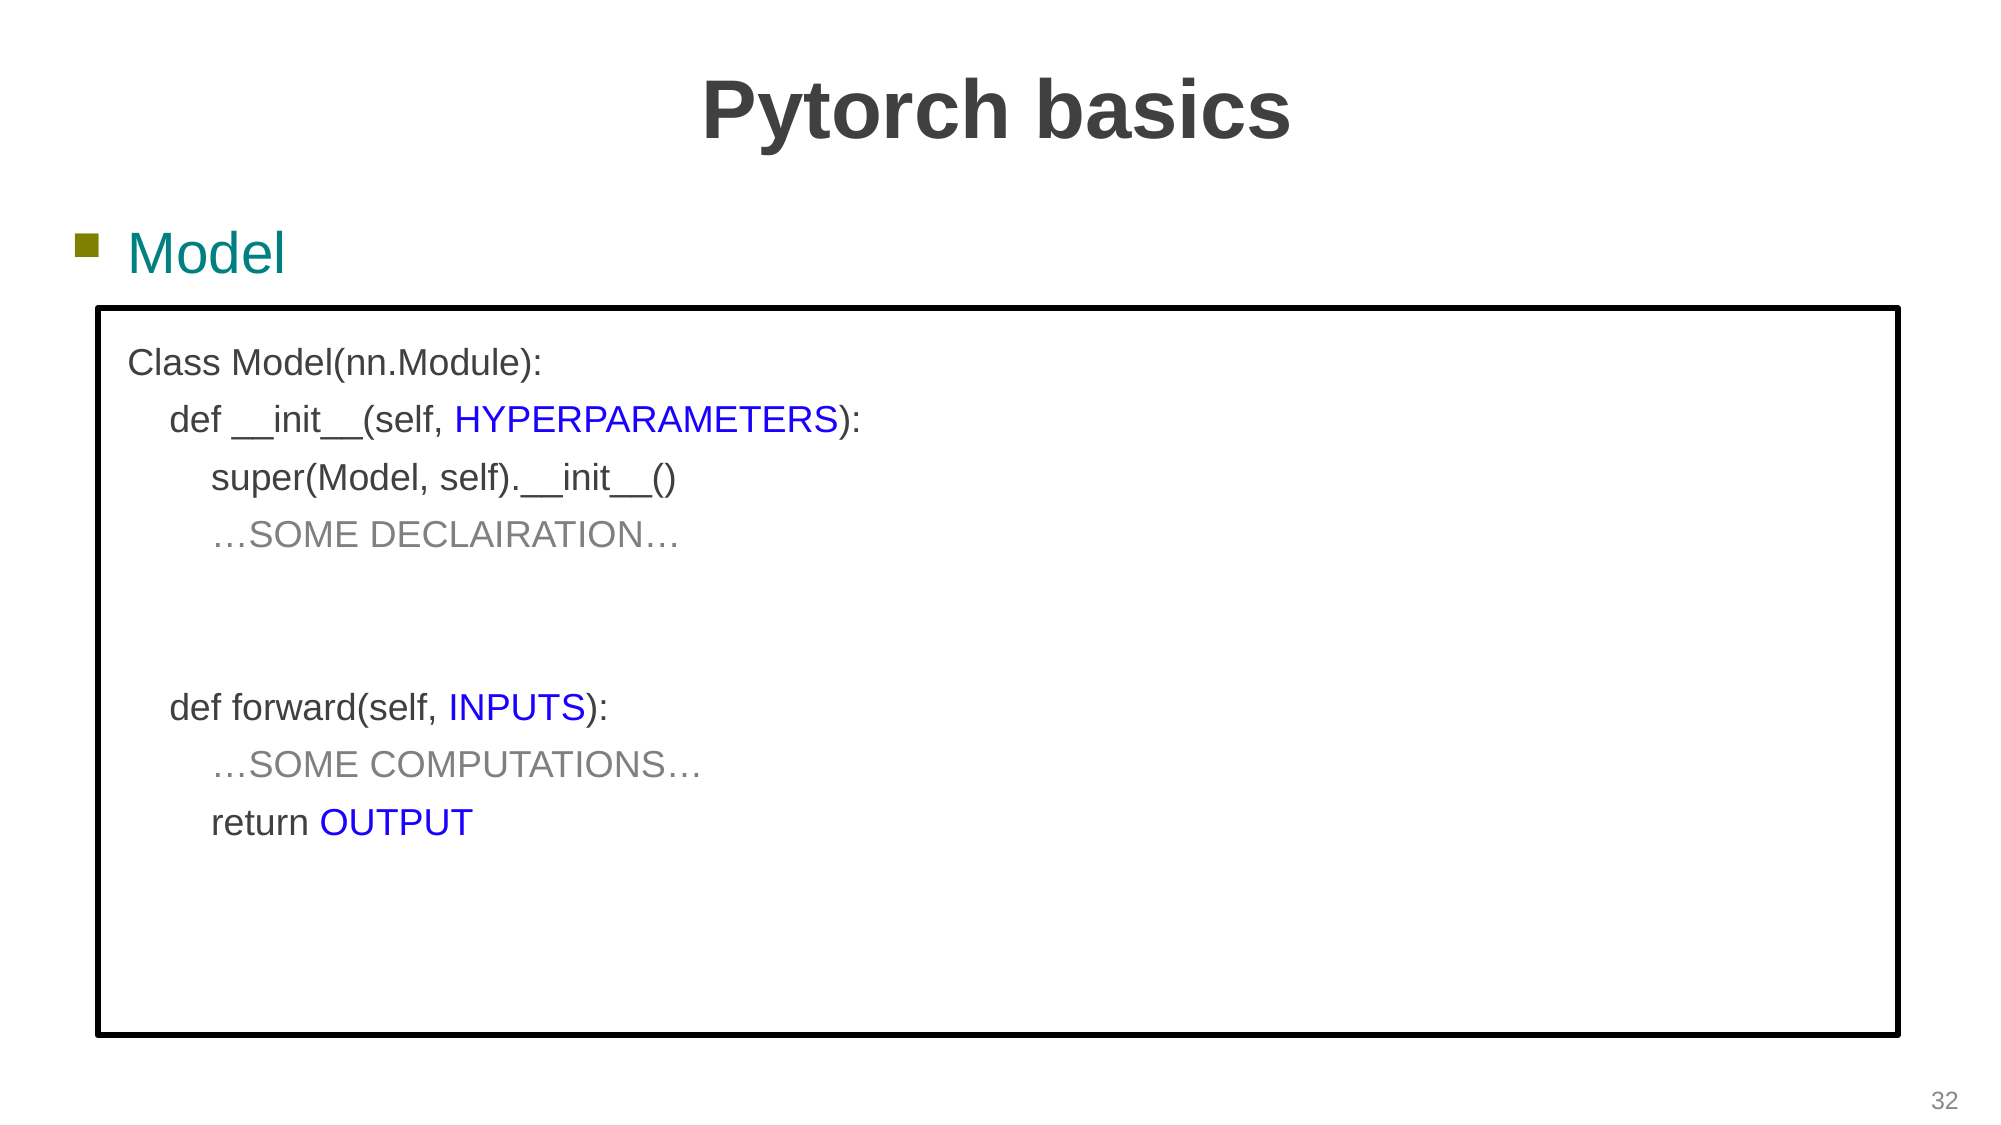

# Pytorch basics
Model
Class Model(nn.Module):
    def __init__(self, HYPERPARAMETERS):
        super(Model, self).__init__()
        …SOME DECLAIRATION…

    def forward(self, INPUTS):
        …SOME COMPUTATIONS…
        return OUTPUT
32